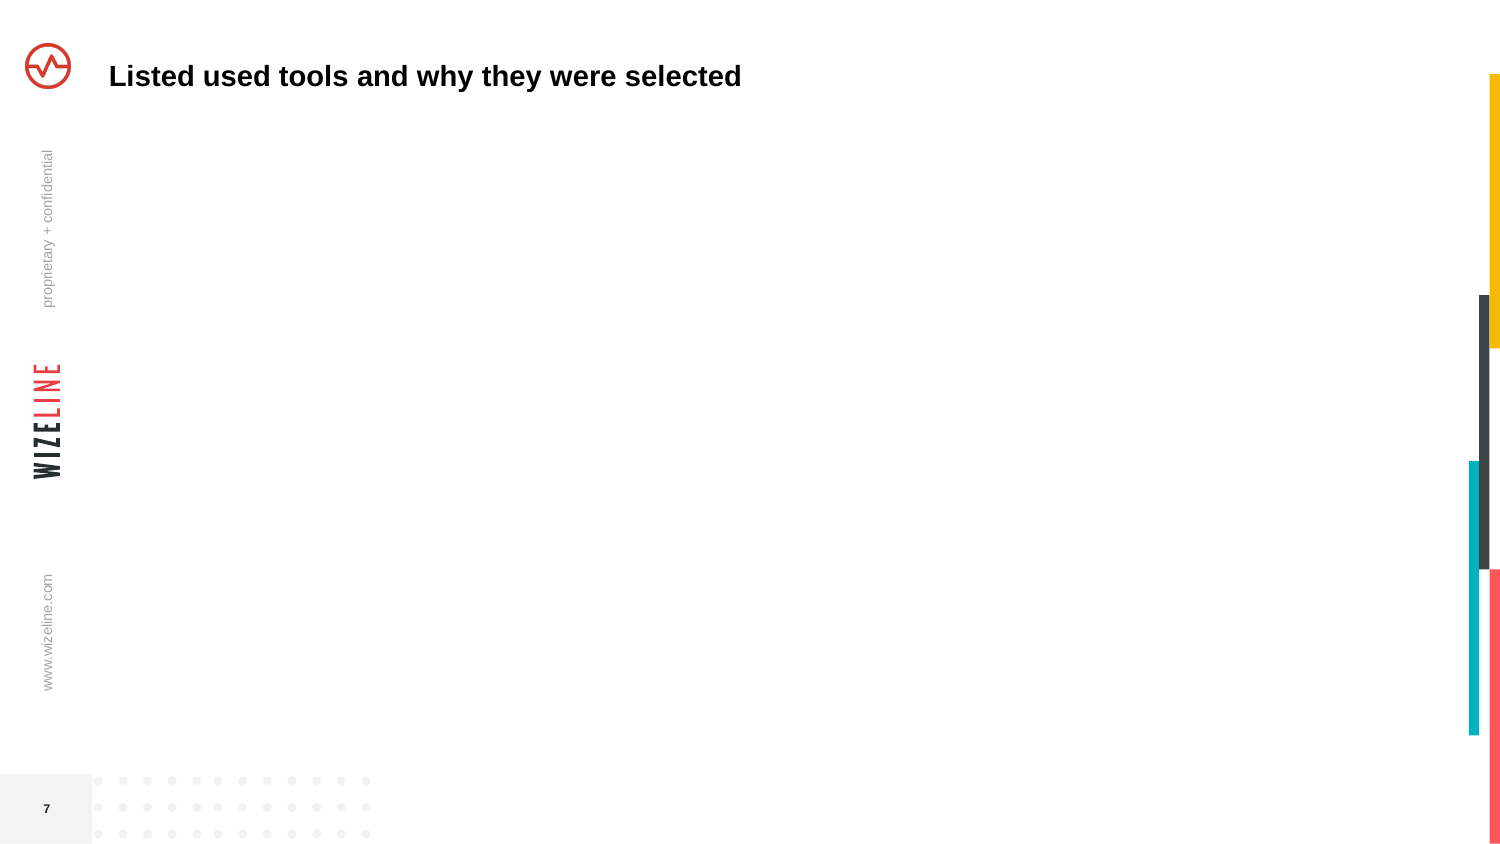

Listed used tools and why they were selected